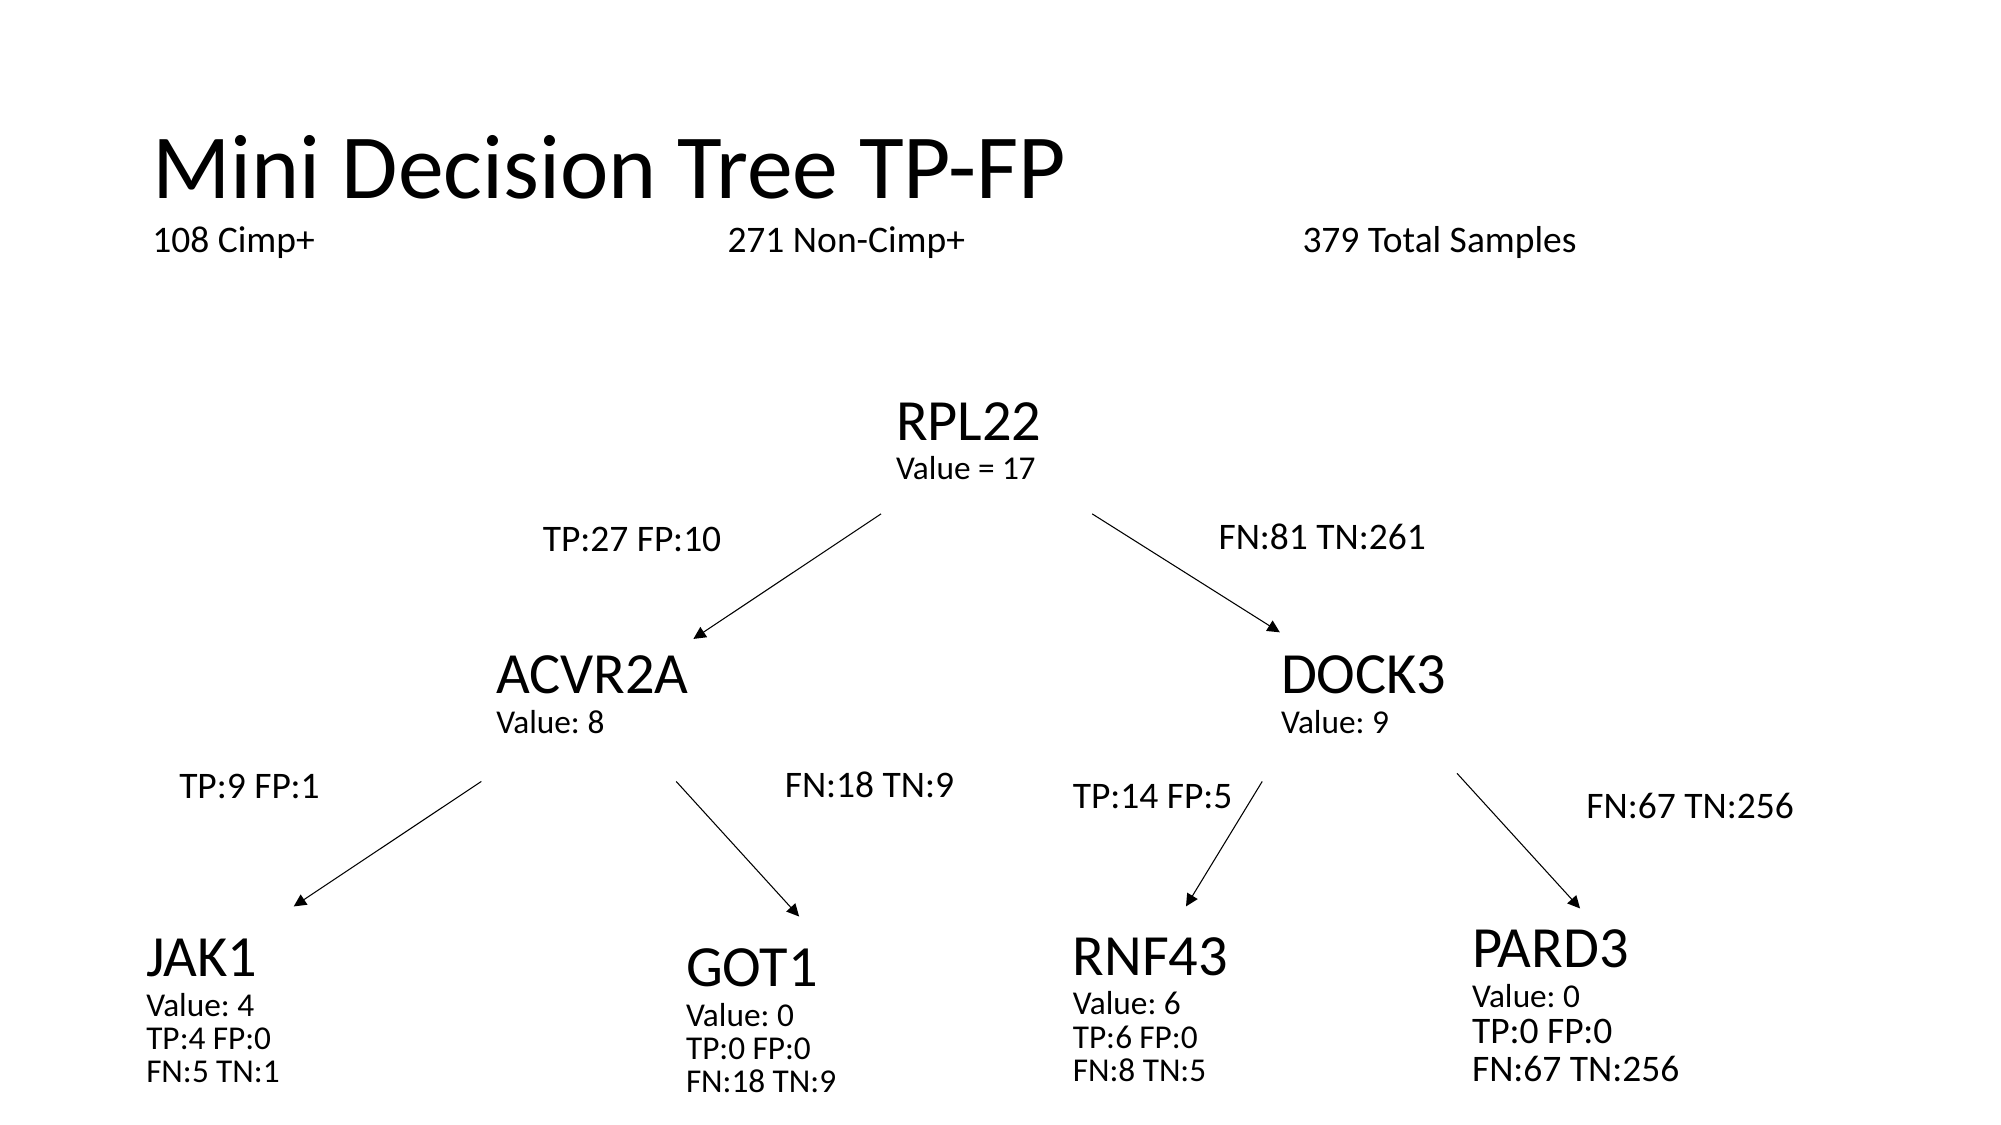

# Mini Decision Tree TP-FP
| 108 Cimp+ | 271 Non-Cimp+ | 379 Total Samples |
| --- | --- | --- |
| RPL22 Value = 17 |
| --- |
| FN:81 TN:261 |
| --- |
| TP:27 FP:10 |
| --- |
| ACVR2A Value: 8 |
| --- |
| DOCK3 Value: 9 |
| --- |
| FN:18 TN:9 |
| --- |
| TP:9 FP:1 |
| --- |
| TP:14 FP:5 |
| --- |
| FN:67 TN:256 |
| --- |
| PARD3 Value: 0 TP:0 FP:0 FN:67 TN:256 |
| --- |
| RNF43 Value: 6 TP:6 FP:0 FN:8 TN:5 |
| --- |
| JAK1 Value: 4 TP:4 FP:0 FN:5 TN:1 |
| --- |
| GOT1 Value: 0 TP:0 FP:0 FN:18 TN:9 |
| --- |